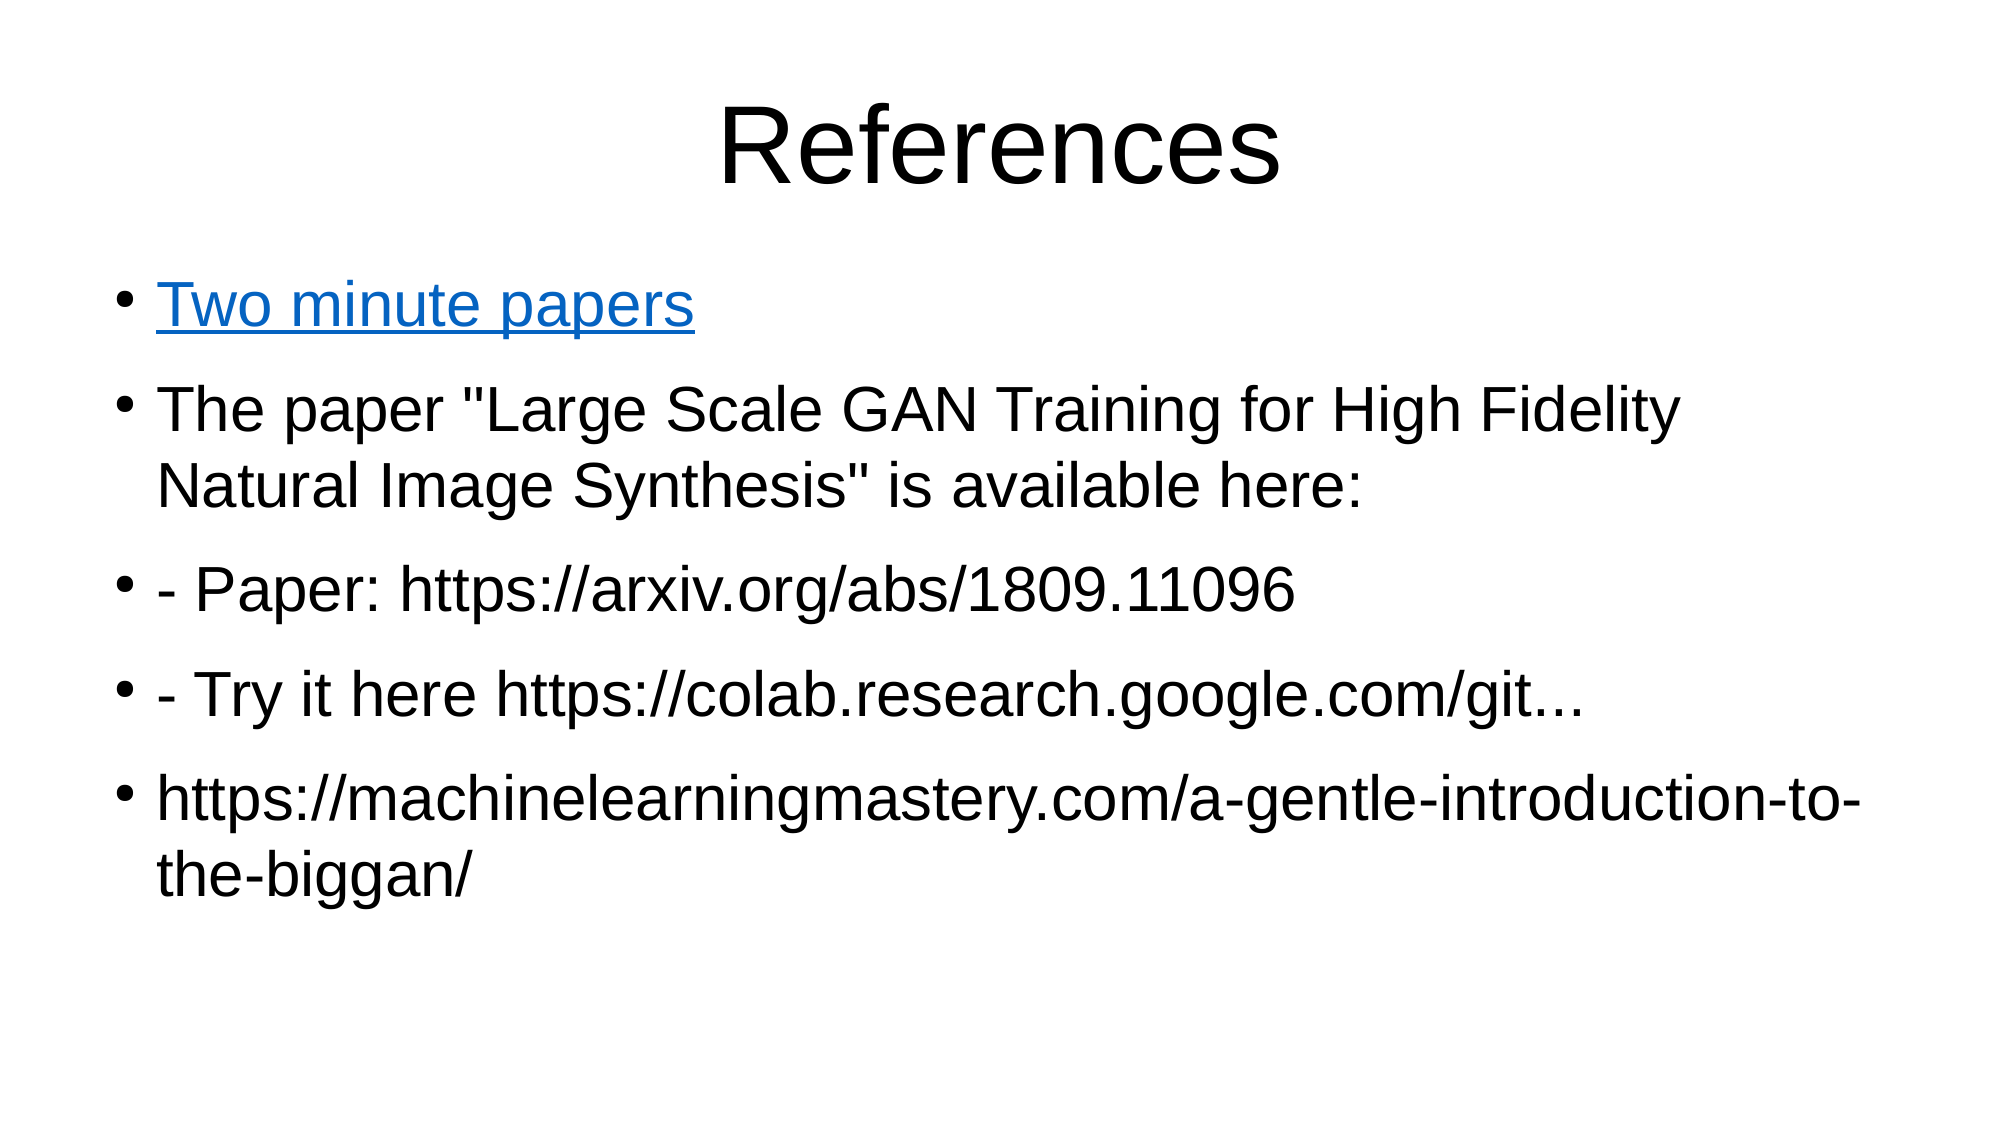

References
Two minute papers
The paper "Large Scale GAN Training for High Fidelity Natural Image Synthesis" is available here:
- Paper: https://arxiv.org/abs/1809.11096
- Try it here https://colab.research.google.com/git...
https://machinelearningmastery.com/a-gentle-introduction-to-the-biggan/